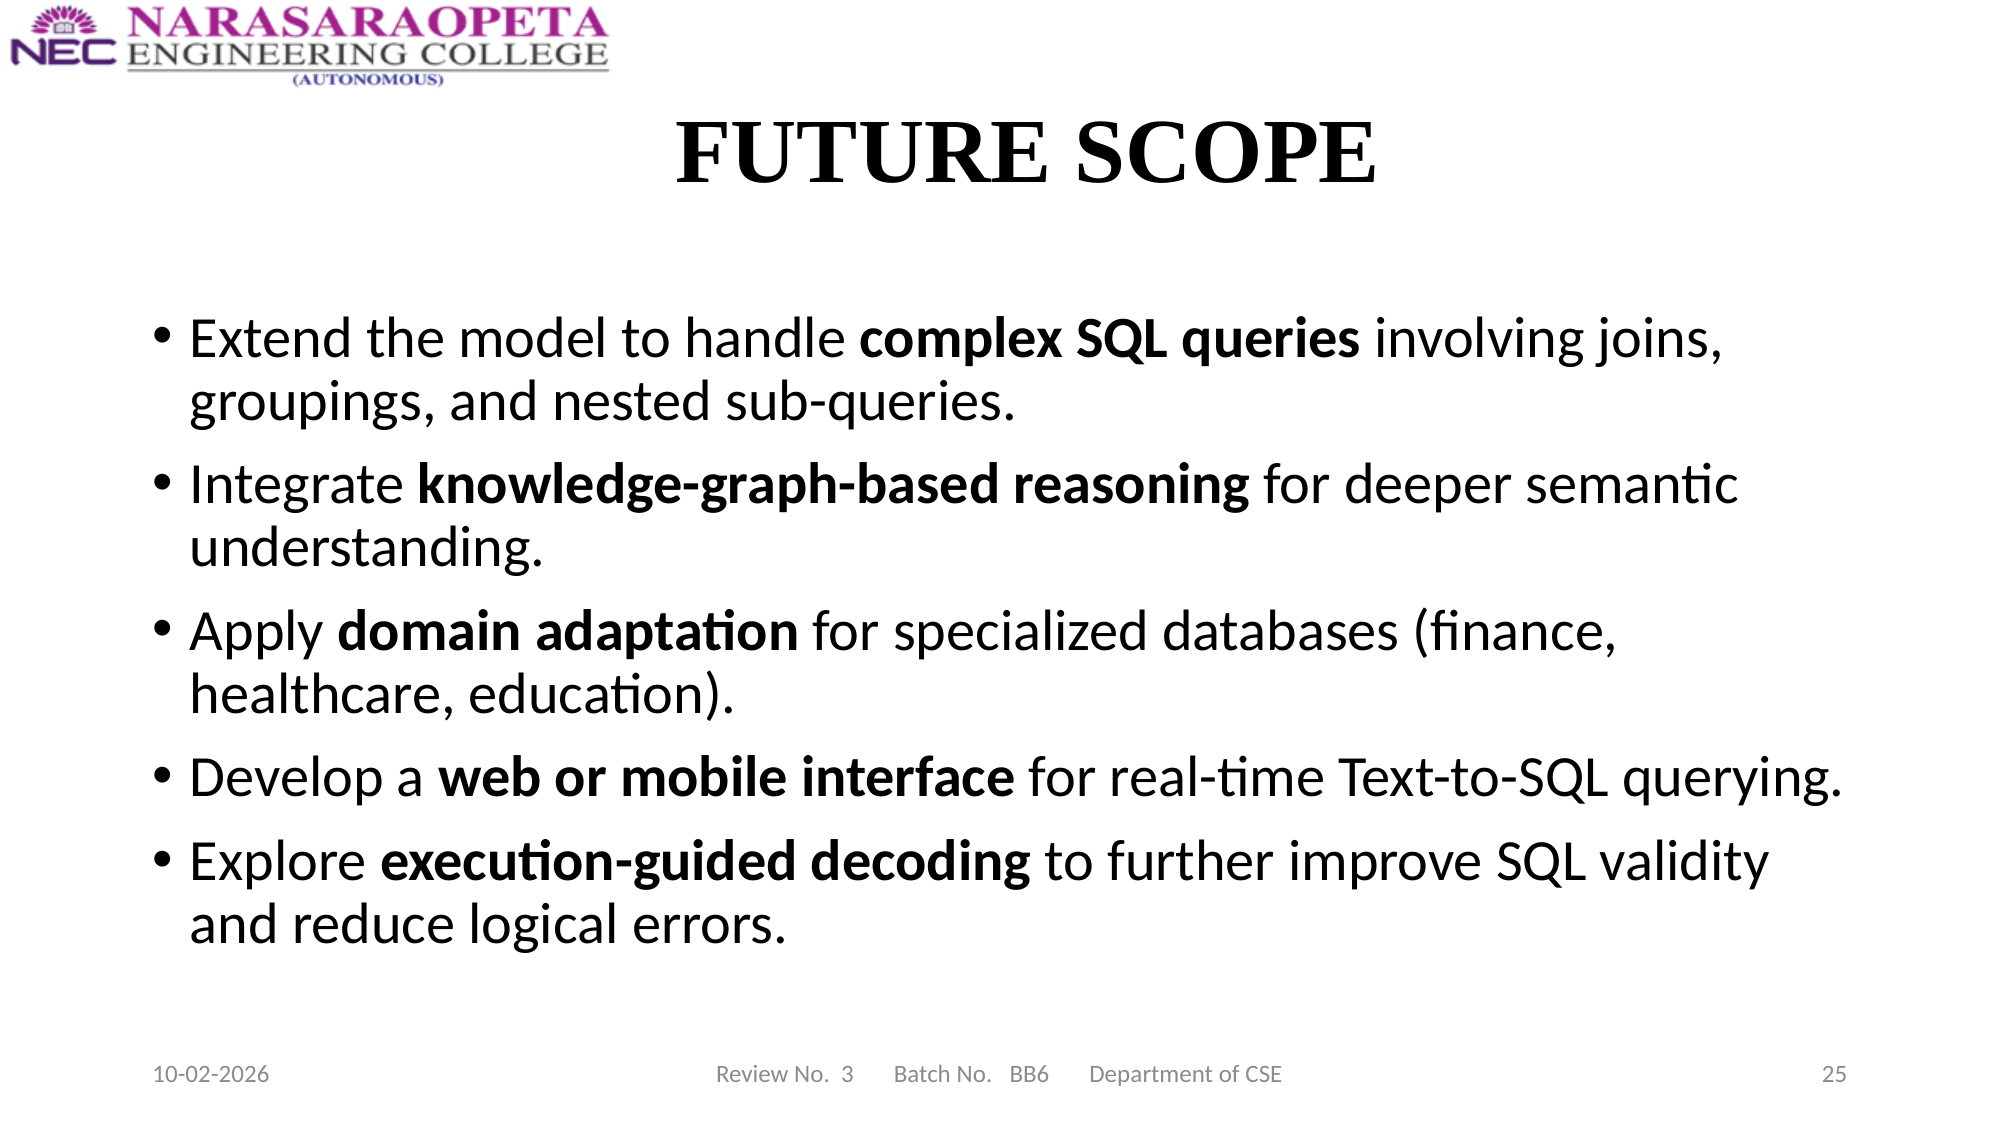

# FUTURE SCOPE
Extend the model to handle complex SQL queries involving joins, groupings, and nested sub-queries.
Integrate knowledge-graph-based reasoning for deeper semantic understanding.
Apply domain adaptation for specialized databases (finance, healthcare, education).
Develop a web or mobile interface for real-time Text-to-SQL querying.
Explore execution-guided decoding to further improve SQL validity and reduce logical errors.

10-02-2026
Review No.  3       Batch No.   BB6       Department of CSE
25